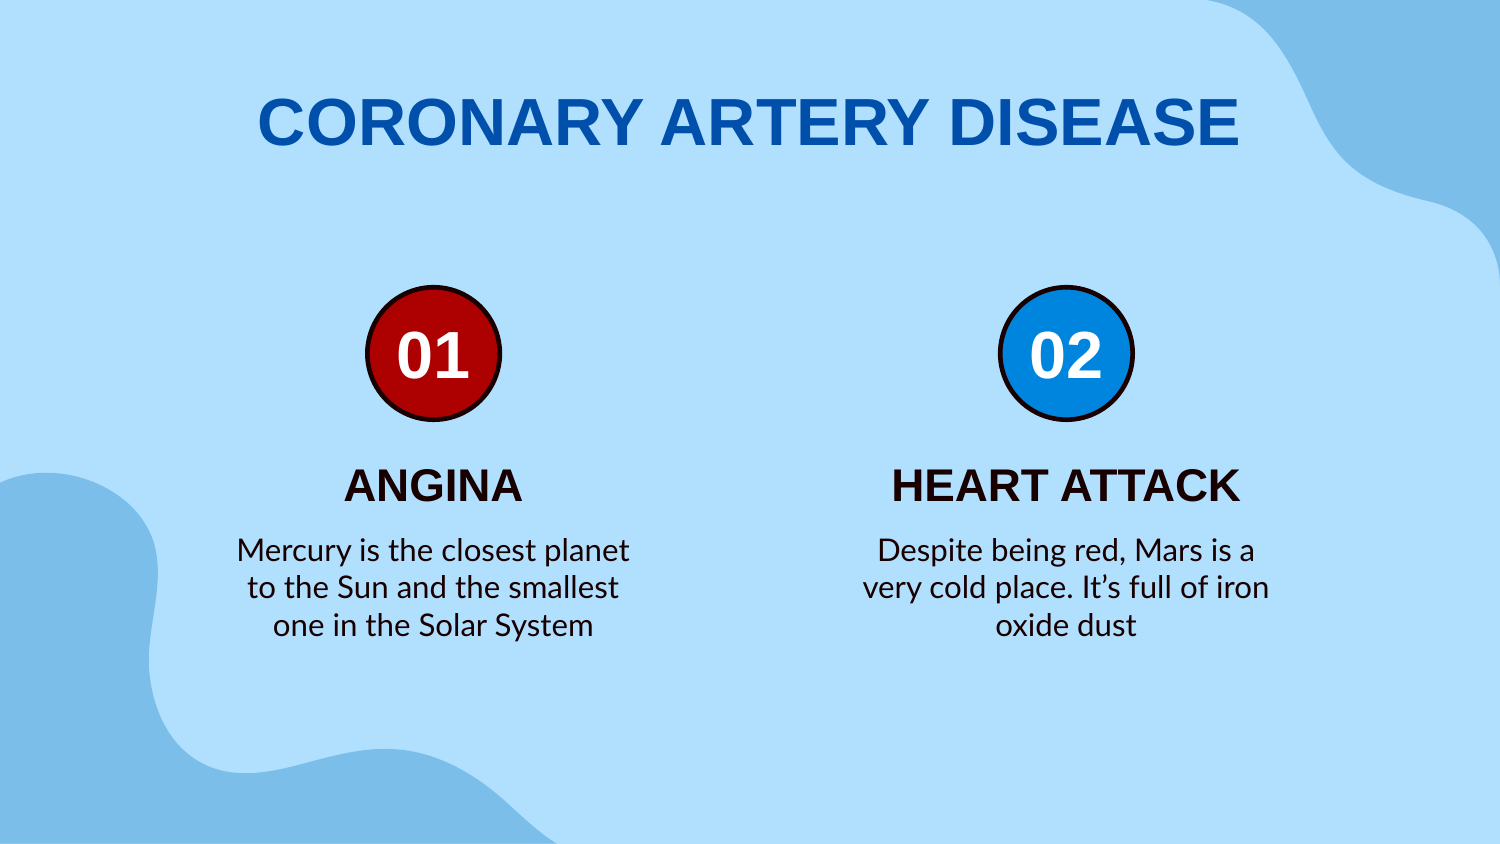

# CORONARY ARTERY DISEASE

01
02
ANGINA
HEART ATTACK
Mercury is the closest planet to the Sun and the smallest one in the Solar System
Despite being red, Mars is a very cold place. It’s full of iron oxide dust